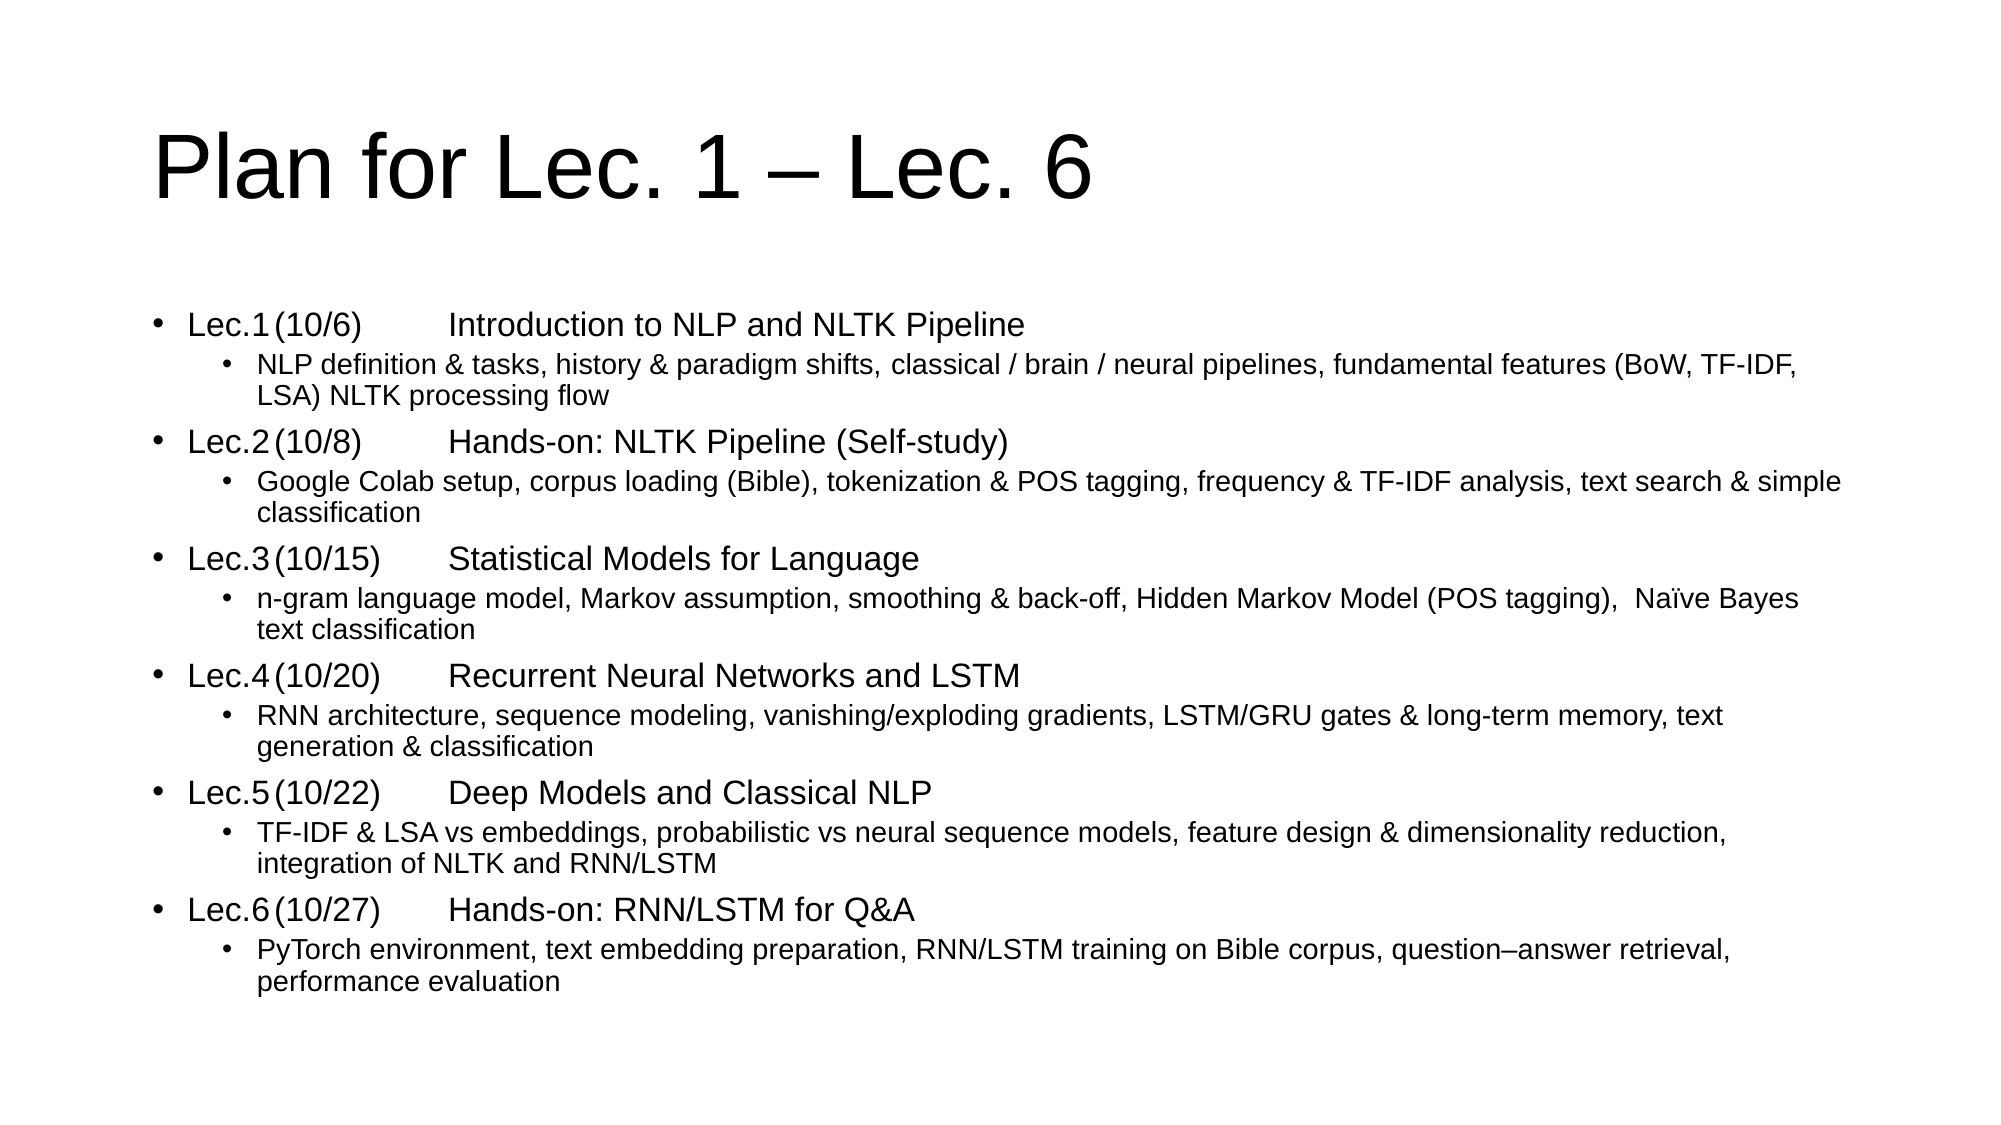

# Plan for Lec. 1 – Lec. 6
Lec.1	(10/6)	Introduction to NLP and NLTK Pipeline
NLP definition & tasks, history & paradigm shifts, classical / brain / neural pipelines, fundamental features (BoW, TF-IDF, LSA) NLTK processing flow
Lec.2	(10/8)	Hands-on: NLTK Pipeline (Self-study)
Google Colab setup, corpus loading (Bible), tokenization & POS tagging, frequency & TF-IDF analysis, text search & simple classification
Lec.3	(10/15)	Statistical Models for Language
n-gram language model, Markov assumption, smoothing & back-off, Hidden Markov Model (POS tagging),  Naïve Bayes text classification
Lec.4	(10/20)	Recurrent Neural Networks and LSTM
RNN architecture, sequence modeling, vanishing/exploding gradients, LSTM/GRU gates & long-term memory, text generation & classification
Lec.5	(10/22)	Deep Models and Classical NLP
TF-IDF & LSA vs embeddings, probabilistic vs neural sequence models, feature design & dimensionality reduction, integration of NLTK and RNN/LSTM
Lec.6	(10/27)	Hands-on: RNN/LSTM for Q&A
PyTorch environment, text embedding preparation, RNN/LSTM training on Bible corpus, question–answer retrieval, performance evaluation